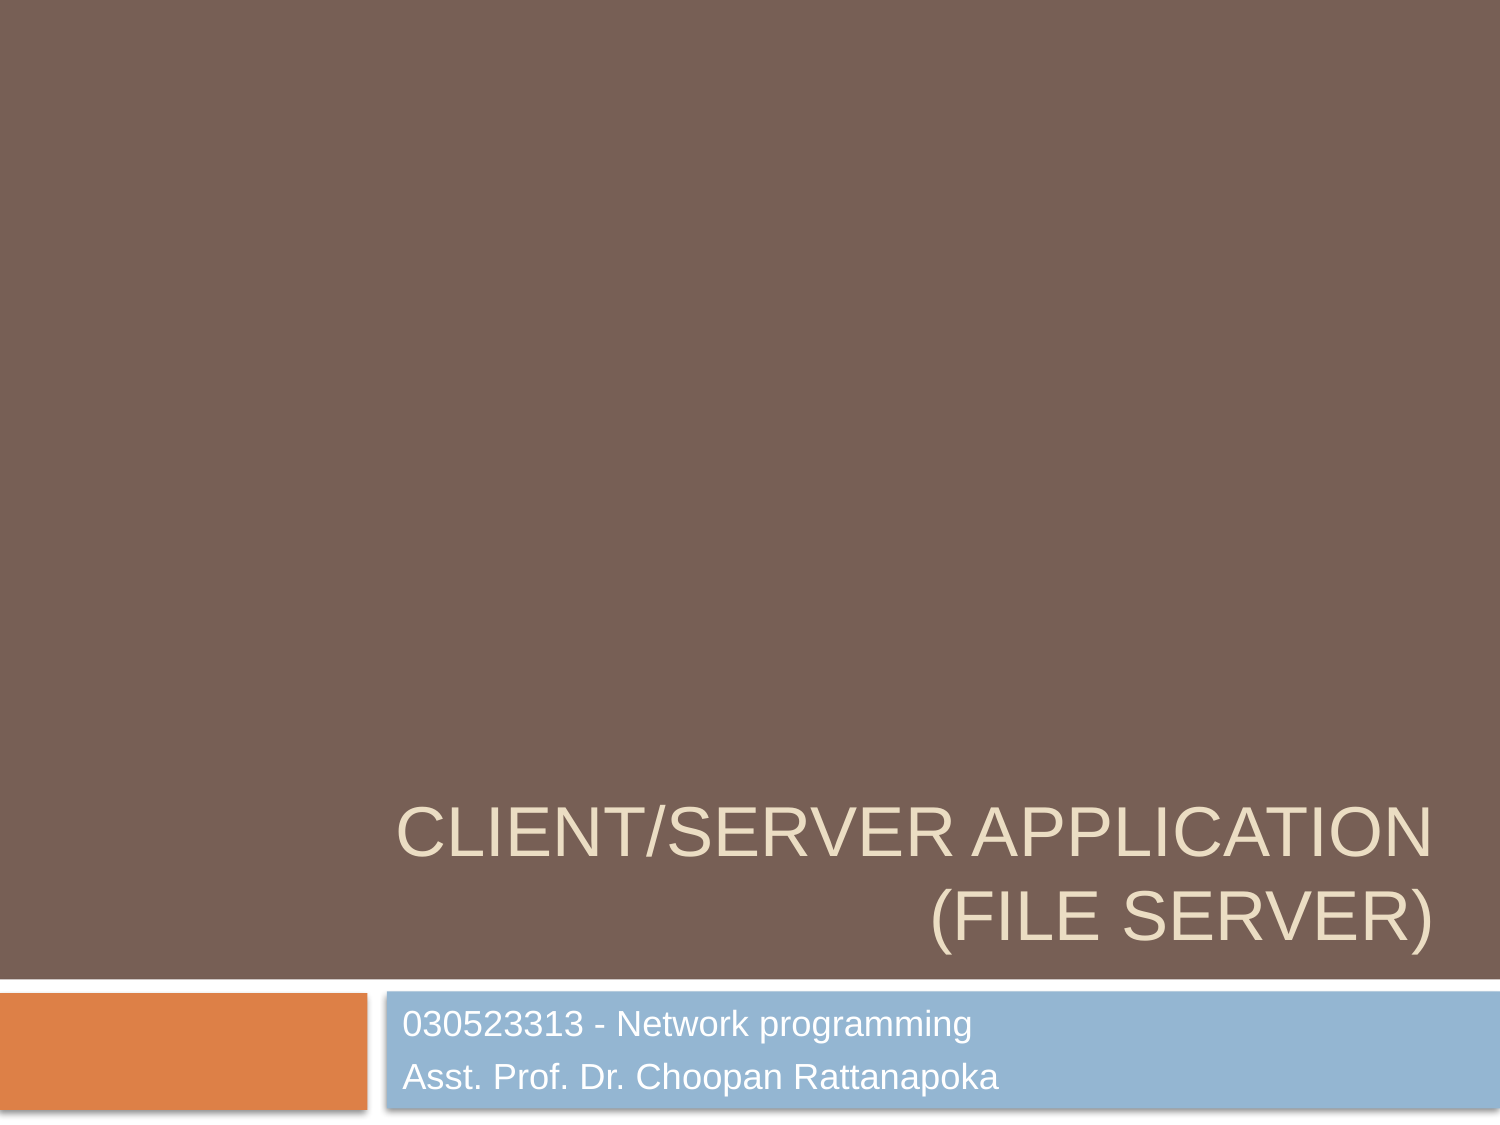

# Client/Server Application (FilE server)
030523313 - Network programming
Asst. Prof. Dr. Choopan Rattanapoka